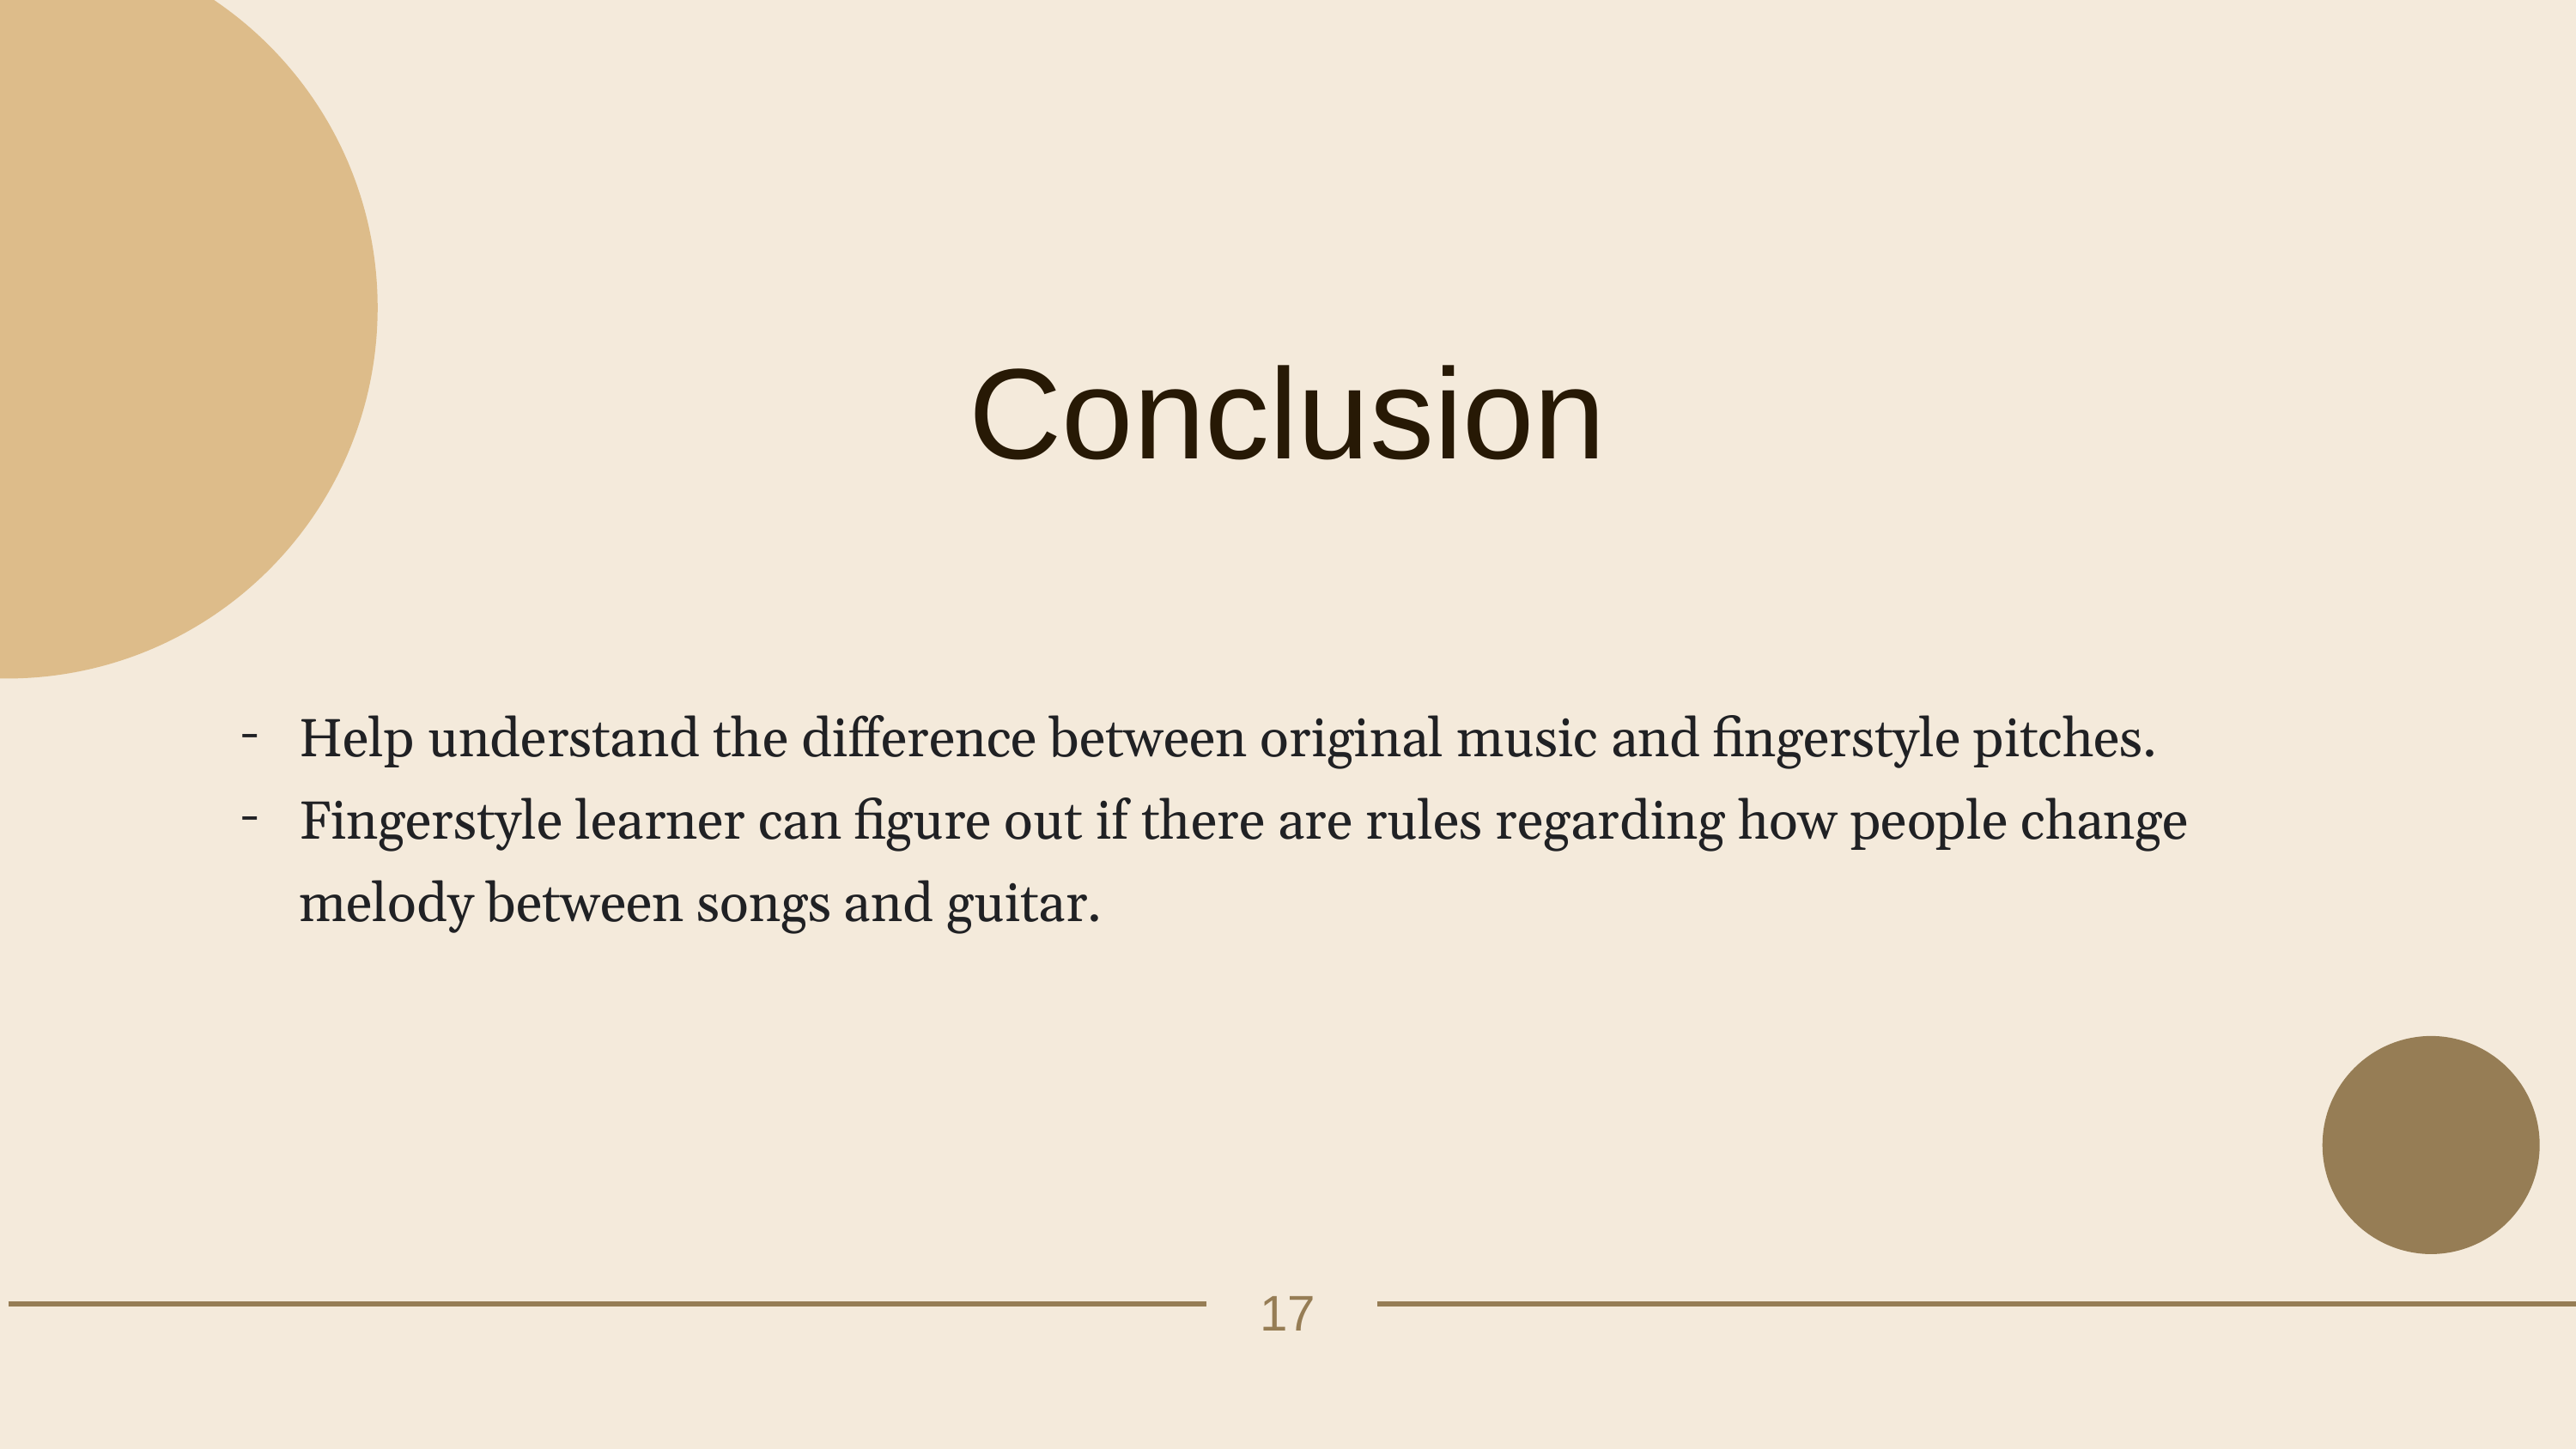

Conclusion
Help understand the difference between original music and fingerstyle pitches.
Fingerstyle learner can figure out if there are rules regarding how people change melody between songs and guitar.

17